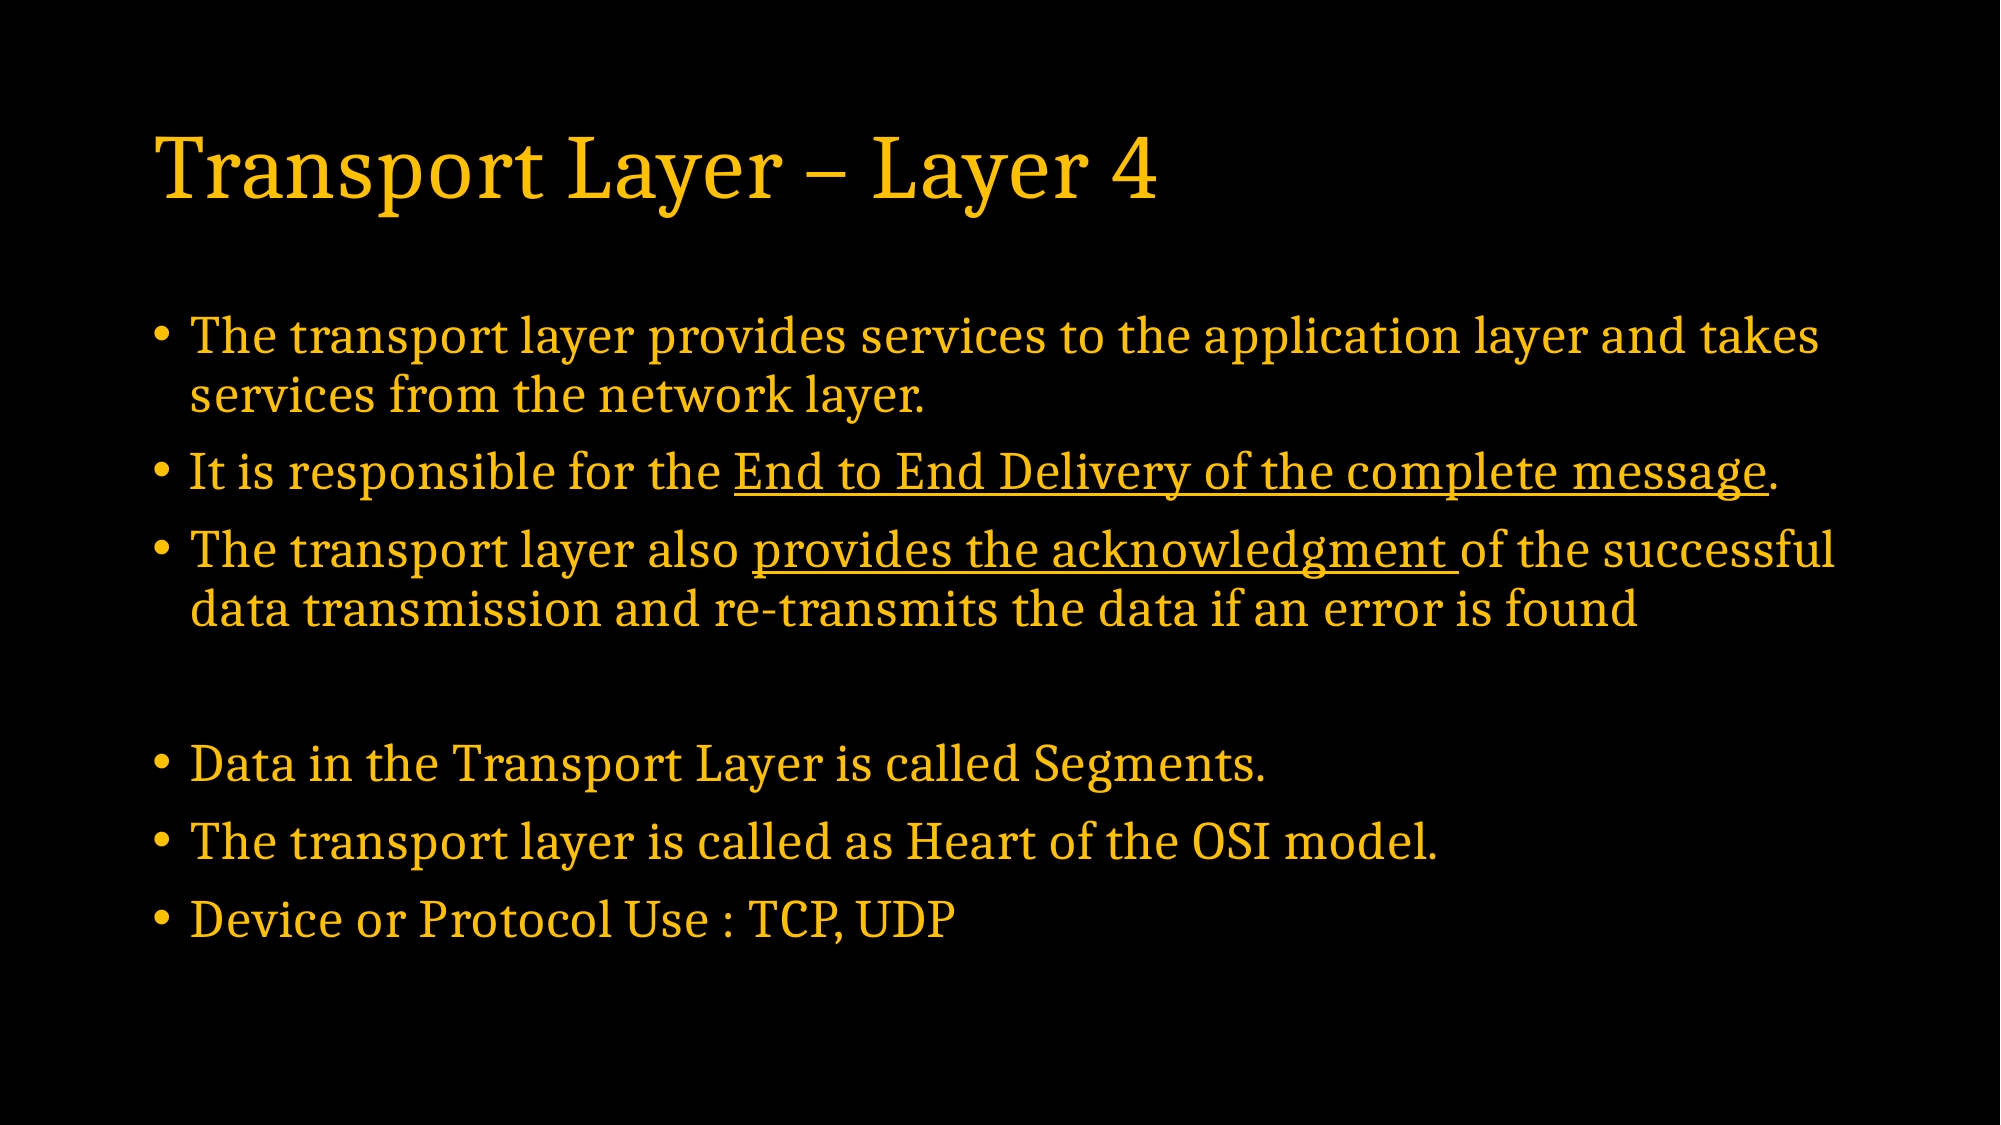

# Transport Layer – Layer 4
The transport layer provides services to the application layer and takes services from the network layer.
It is responsible for the End to End Delivery of the complete message.
The transport layer also provides the acknowledgment of the successful data transmission and re-transmits the data if an error is found

Data in the Transport Layer is called Segments.
The transport layer is called as Heart of the OSI model.
Device or Protocol Use : TCP, UDP